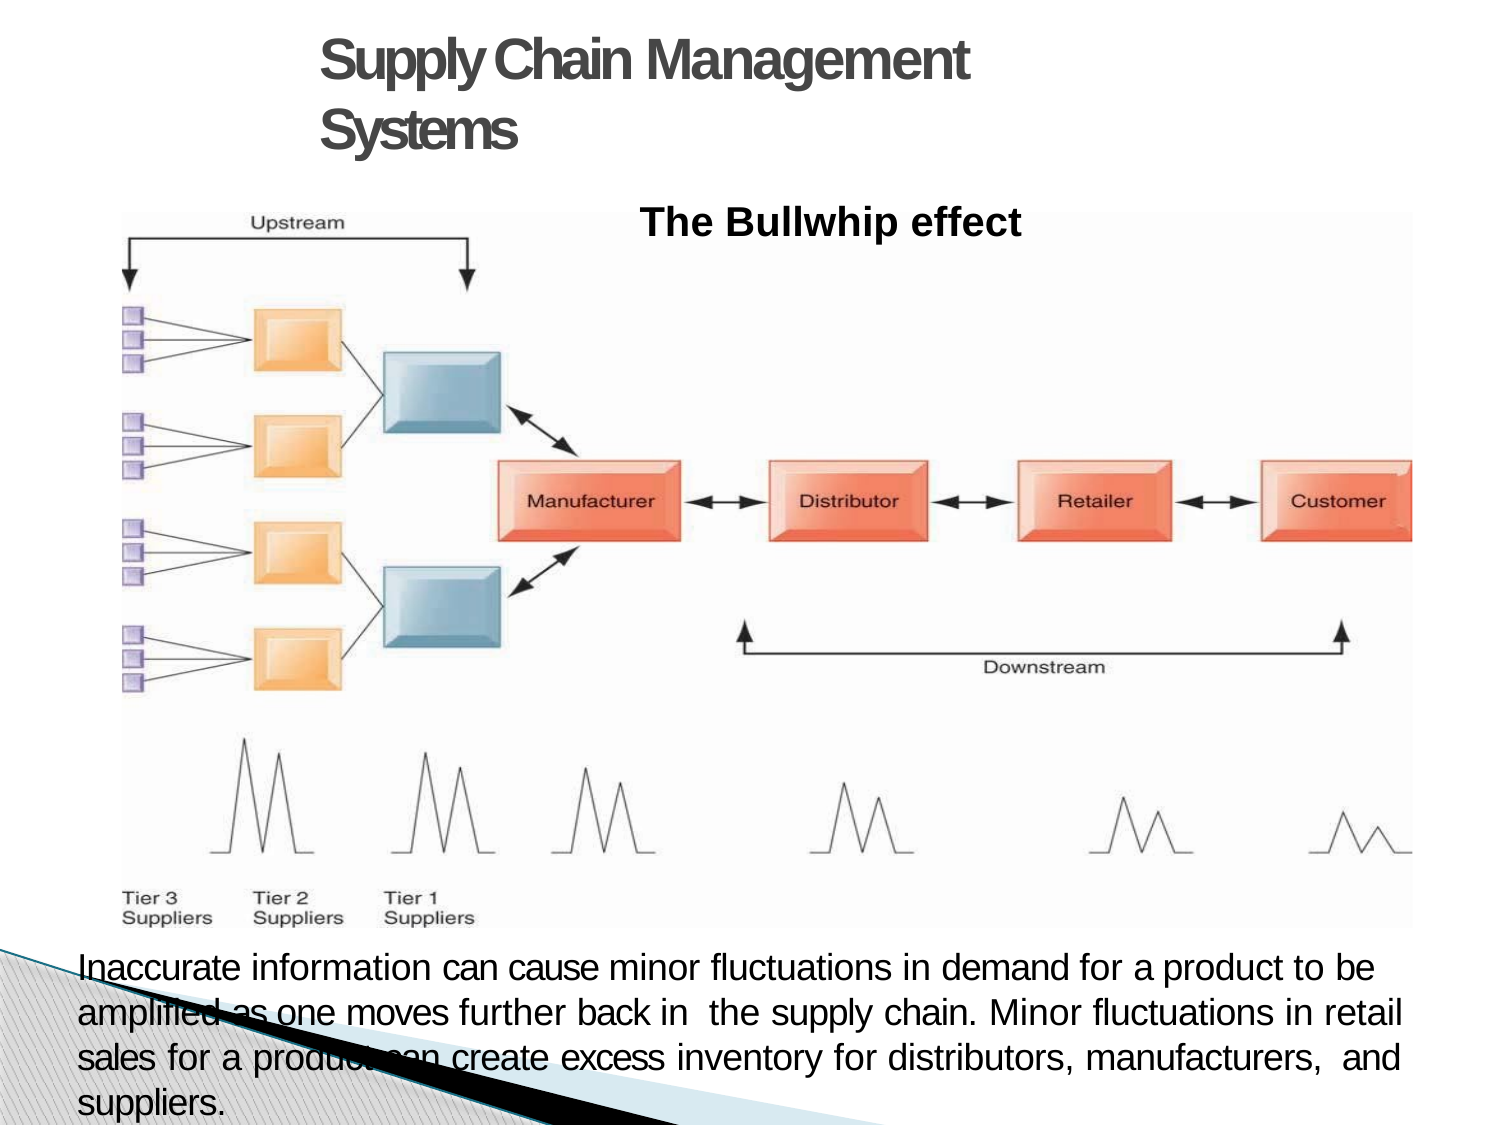

# Supply Chain Management Systems
The Bullwhip effect

Inaccurate information can cause minor fluctuations in demand for a product to be amplified as one moves further back in  the supply chain. Minor fluctuations in retail sales for a product can create excess inventory for distributors, manufacturers,  and suppliers.